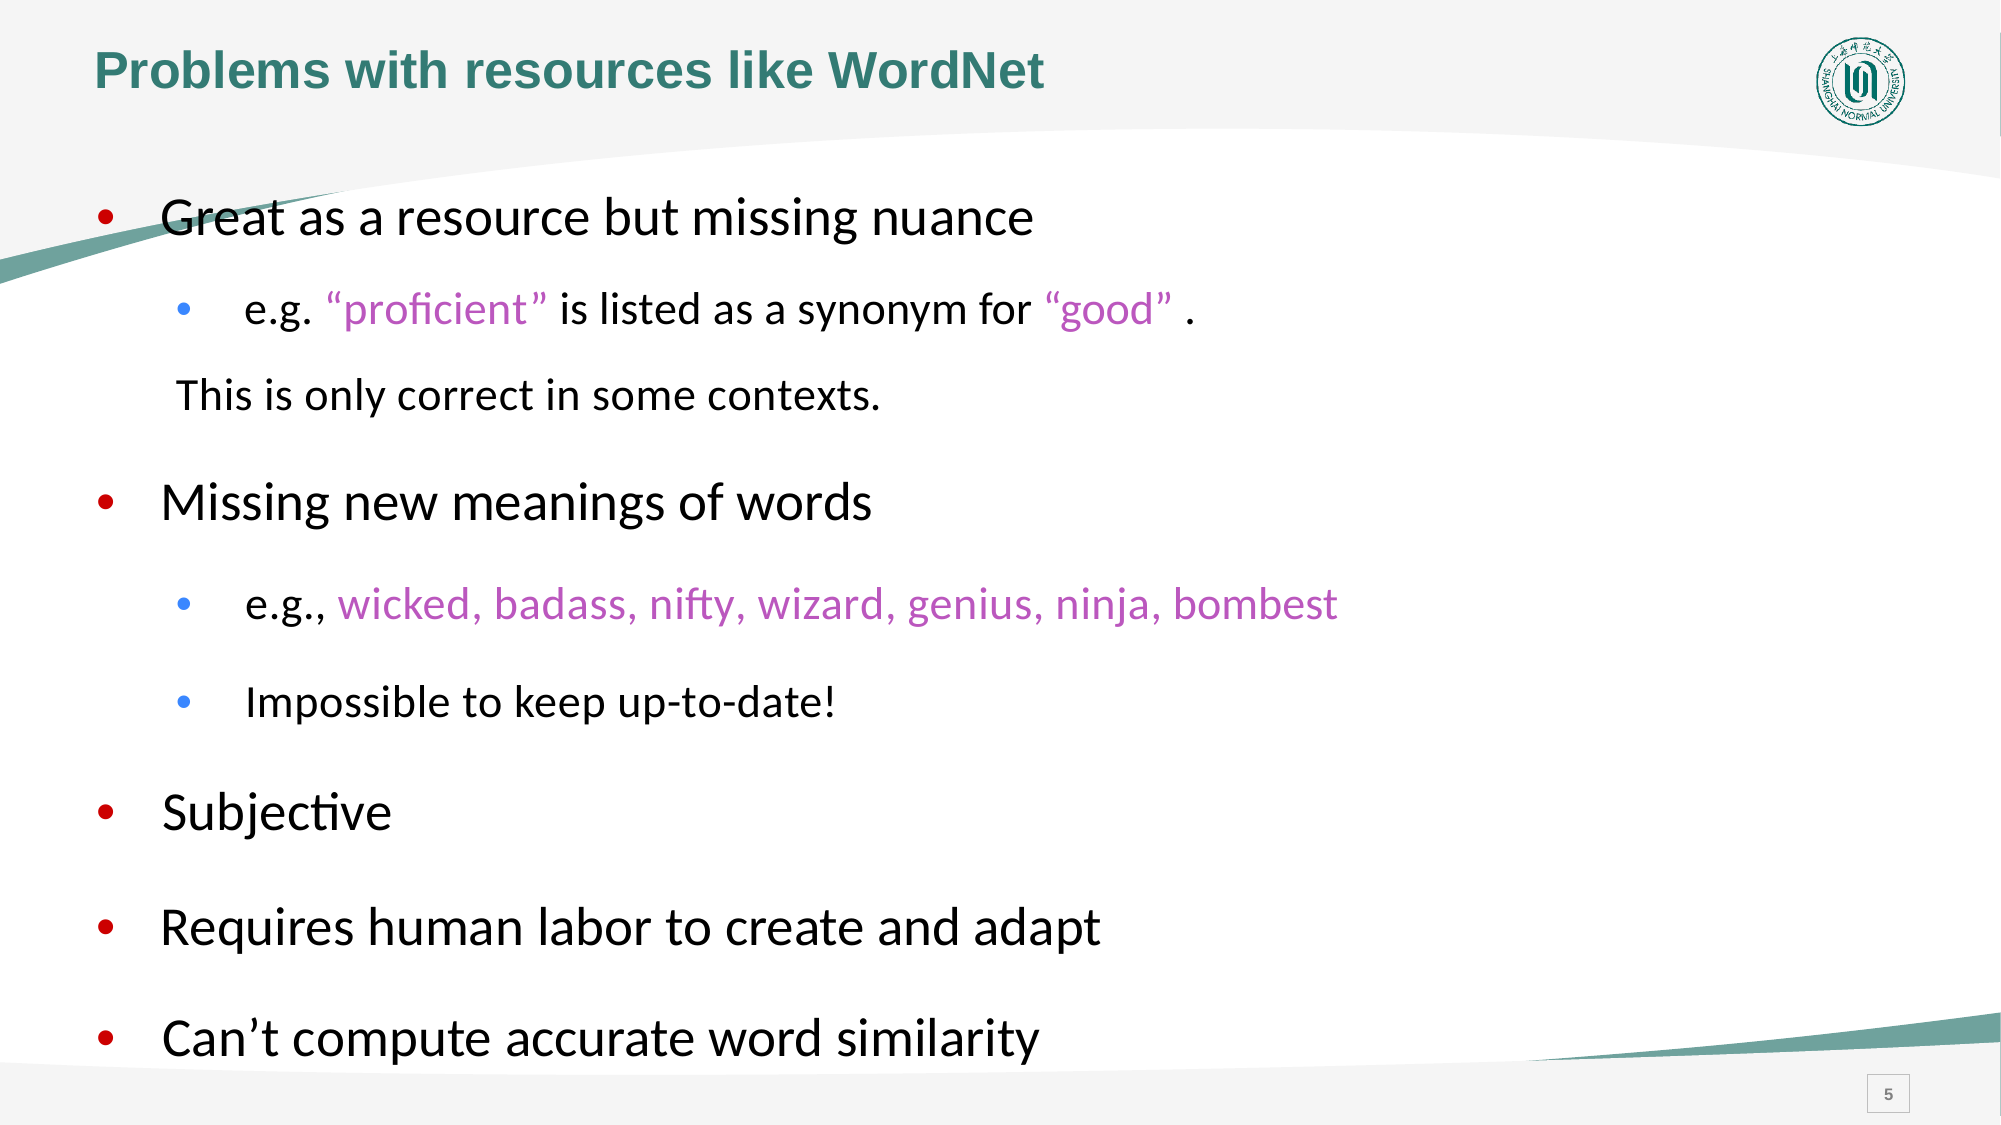

Problems with resources like WordNet

•   Great as a resource but missing nuance
•    e.g. “proficient” is listed as a synonym for “good” .
This is only correct in some contexts.
•   Missing new meanings of words
•    e.g., wicked, badass, nifty, wizard, genius, ninja, bombest
•    Impossible to keep up-to-date!
•   Subjective
•   Requires human labor to create and adapt

•   Can’t compute accurate word similarity